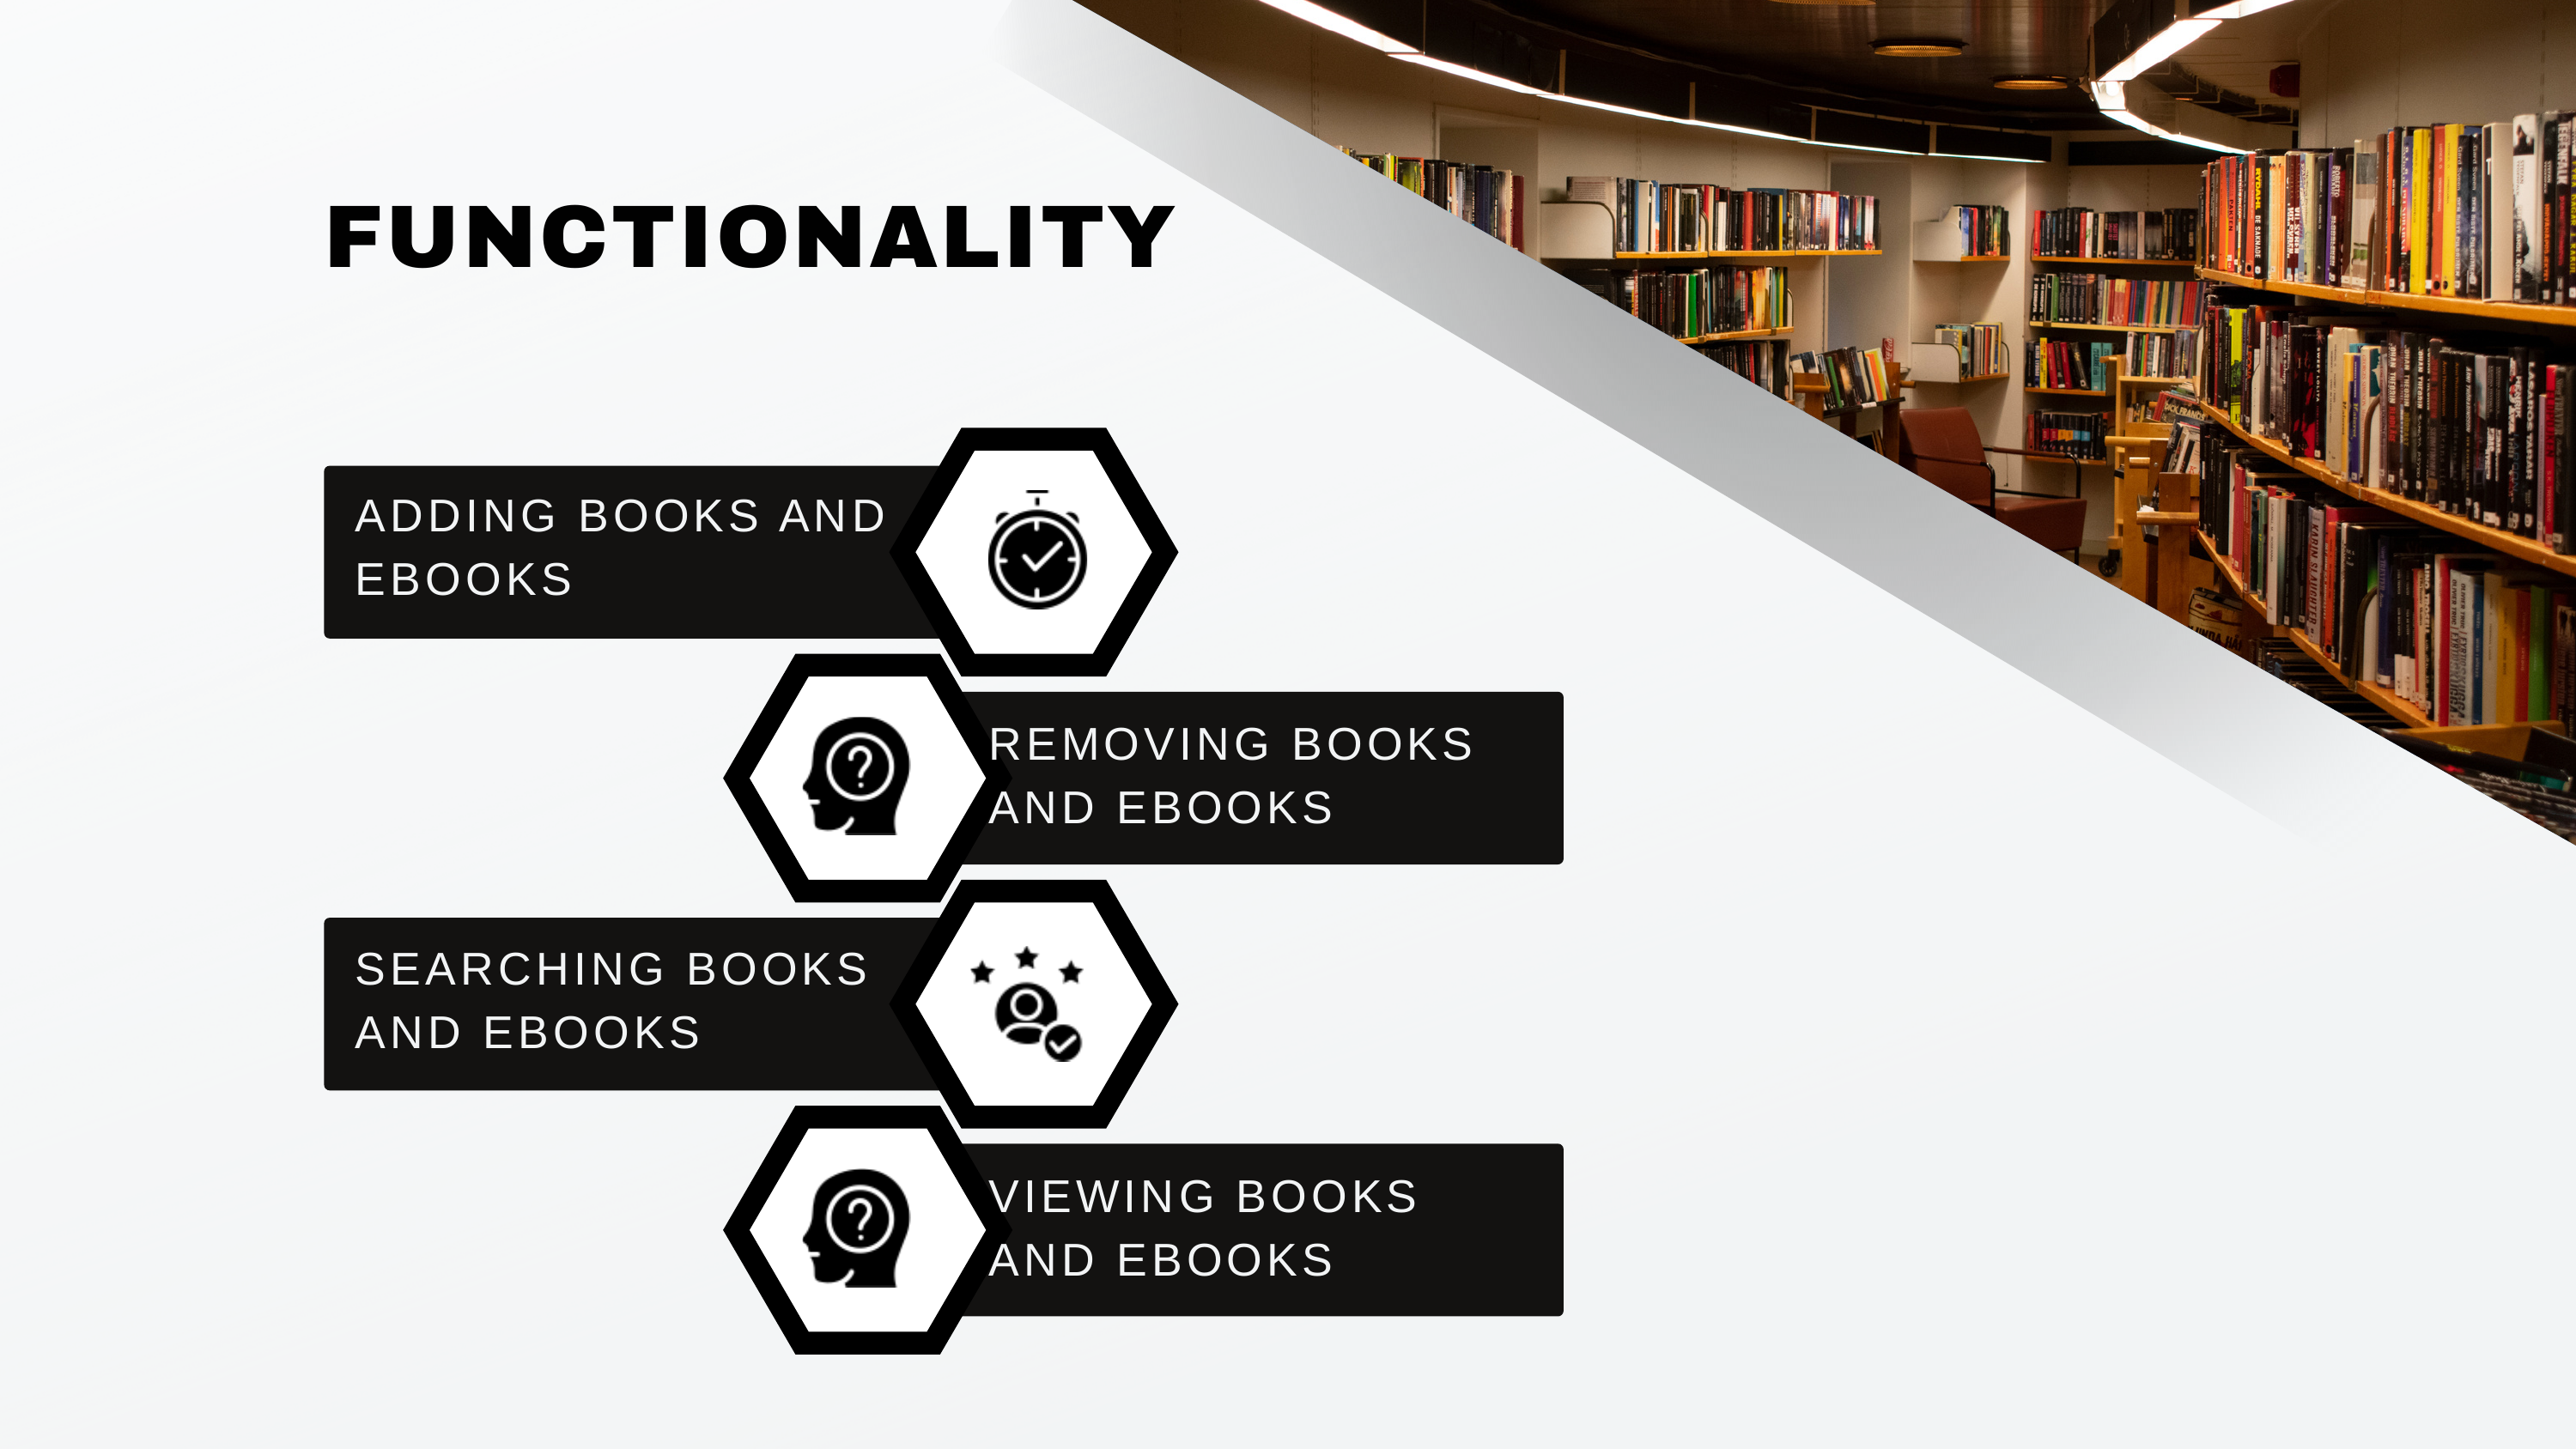

FUNCTIONALITY

ADDING BOOKS AND EBOOKS

REMOVING BOOKS AND EBOOKS

SEARCHING BOOKS AND EBOOKS

VIEWING BOOKS AND EBOOKS